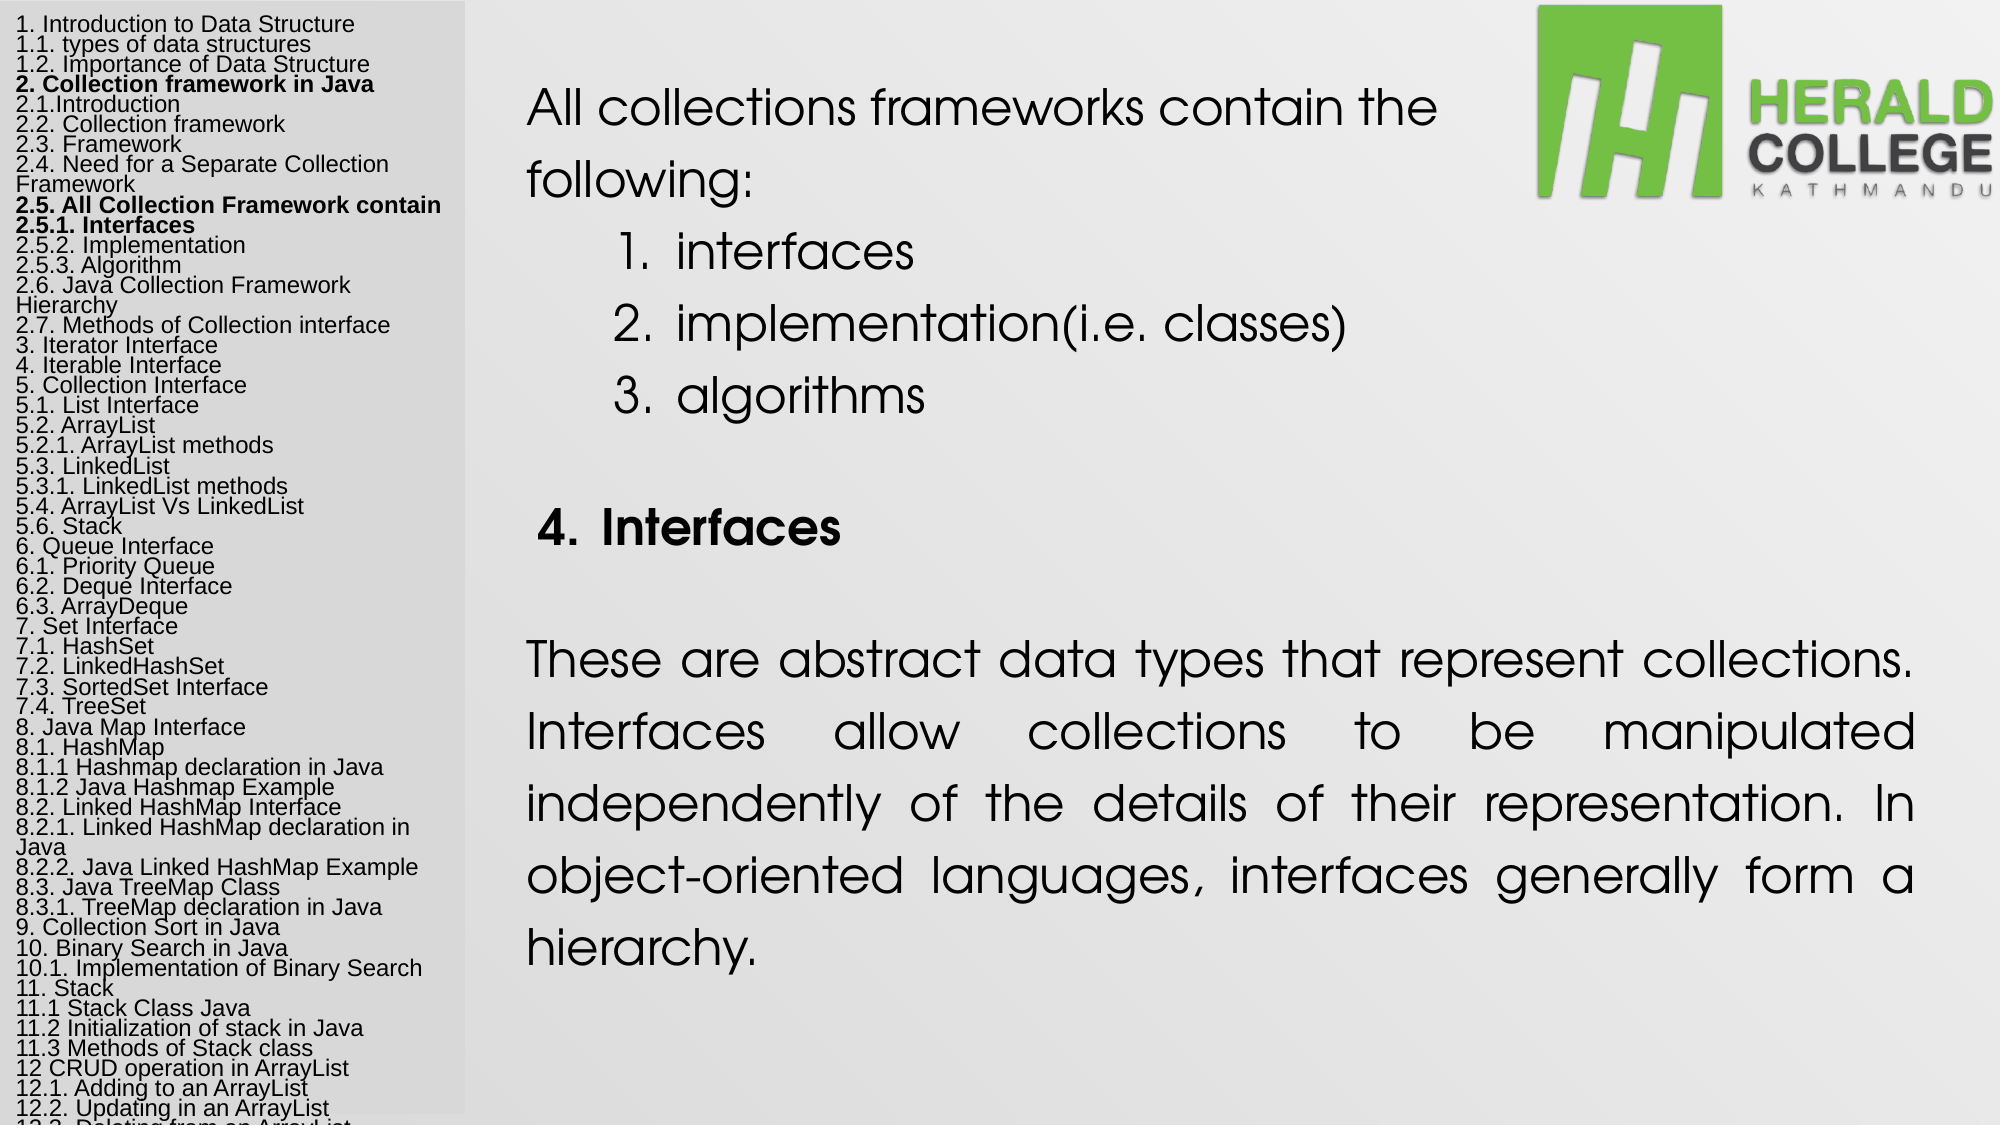

1. Introduction to Data Structure
1.1. types of data structures
1.2. Importance of Data Structure
2. Collection framework in Java
2.1.Introduction
2.2. Collection framework
2.3. Framework
2.4. Need for a Separate Collection Framework
2.5. All Collection Framework contain
2.5.1. Interfaces
2.5.2. Implementation
2.5.3. Algorithm
2.6. Java Collection Framework Hierarchy
2.7. Methods of Collection interface
3. Iterator Interface
4. Iterable Interface
5. Collection Interface
5.1. List Interface
5.2. ArrayList
5.2.1. ArrayList methods
5.3. LinkedList
5.3.1. LinkedList methods
5.4. ArrayList Vs LinkedList
5.6. Stack
6. Queue Interface
6.1. Priority Queue
6.2. Deque Interface
6.3. ArrayDeque
7. Set Interface
7.1. HashSet
7.2. LinkedHashSet
7.3. SortedSet Interface
7.4. TreeSet
8. Java Map Interface
8.1. HashMap
8.1.1 Hashmap declaration in Java
8.1.2 Java Hashmap Example
8.2. Linked HashMap Interface
8.2.1. Linked HashMap declaration in Java
8.2.2. Java Linked HashMap Example
8.3. Java TreeMap Class
8.3.1. TreeMap declaration in Java
9. Collection Sort in Java
10. Binary Search in Java
10.1. Implementation of Binary Search
11. Stack
11.1 Stack Class Java
11.2 Initialization of stack in Java
11.3 Methods of Stack class
12 CRUD operation in ArrayList
12.1. Adding to an ArrayList
12.2. Updating in an ArrayList
12.3. Deleting from an ArrayList
13. Data Access Object(DAO) Pattern
13.1. Implementation of DAO
All collections frameworks contain the
following:
interfaces
implementation(i.e. classes)
algorithms

Interfaces

These are abstract data types that represent collections. Interfaces allow collections to be manipulated independently of the details of their representation. In object-oriented languages, interfaces generally form a hierarchy.